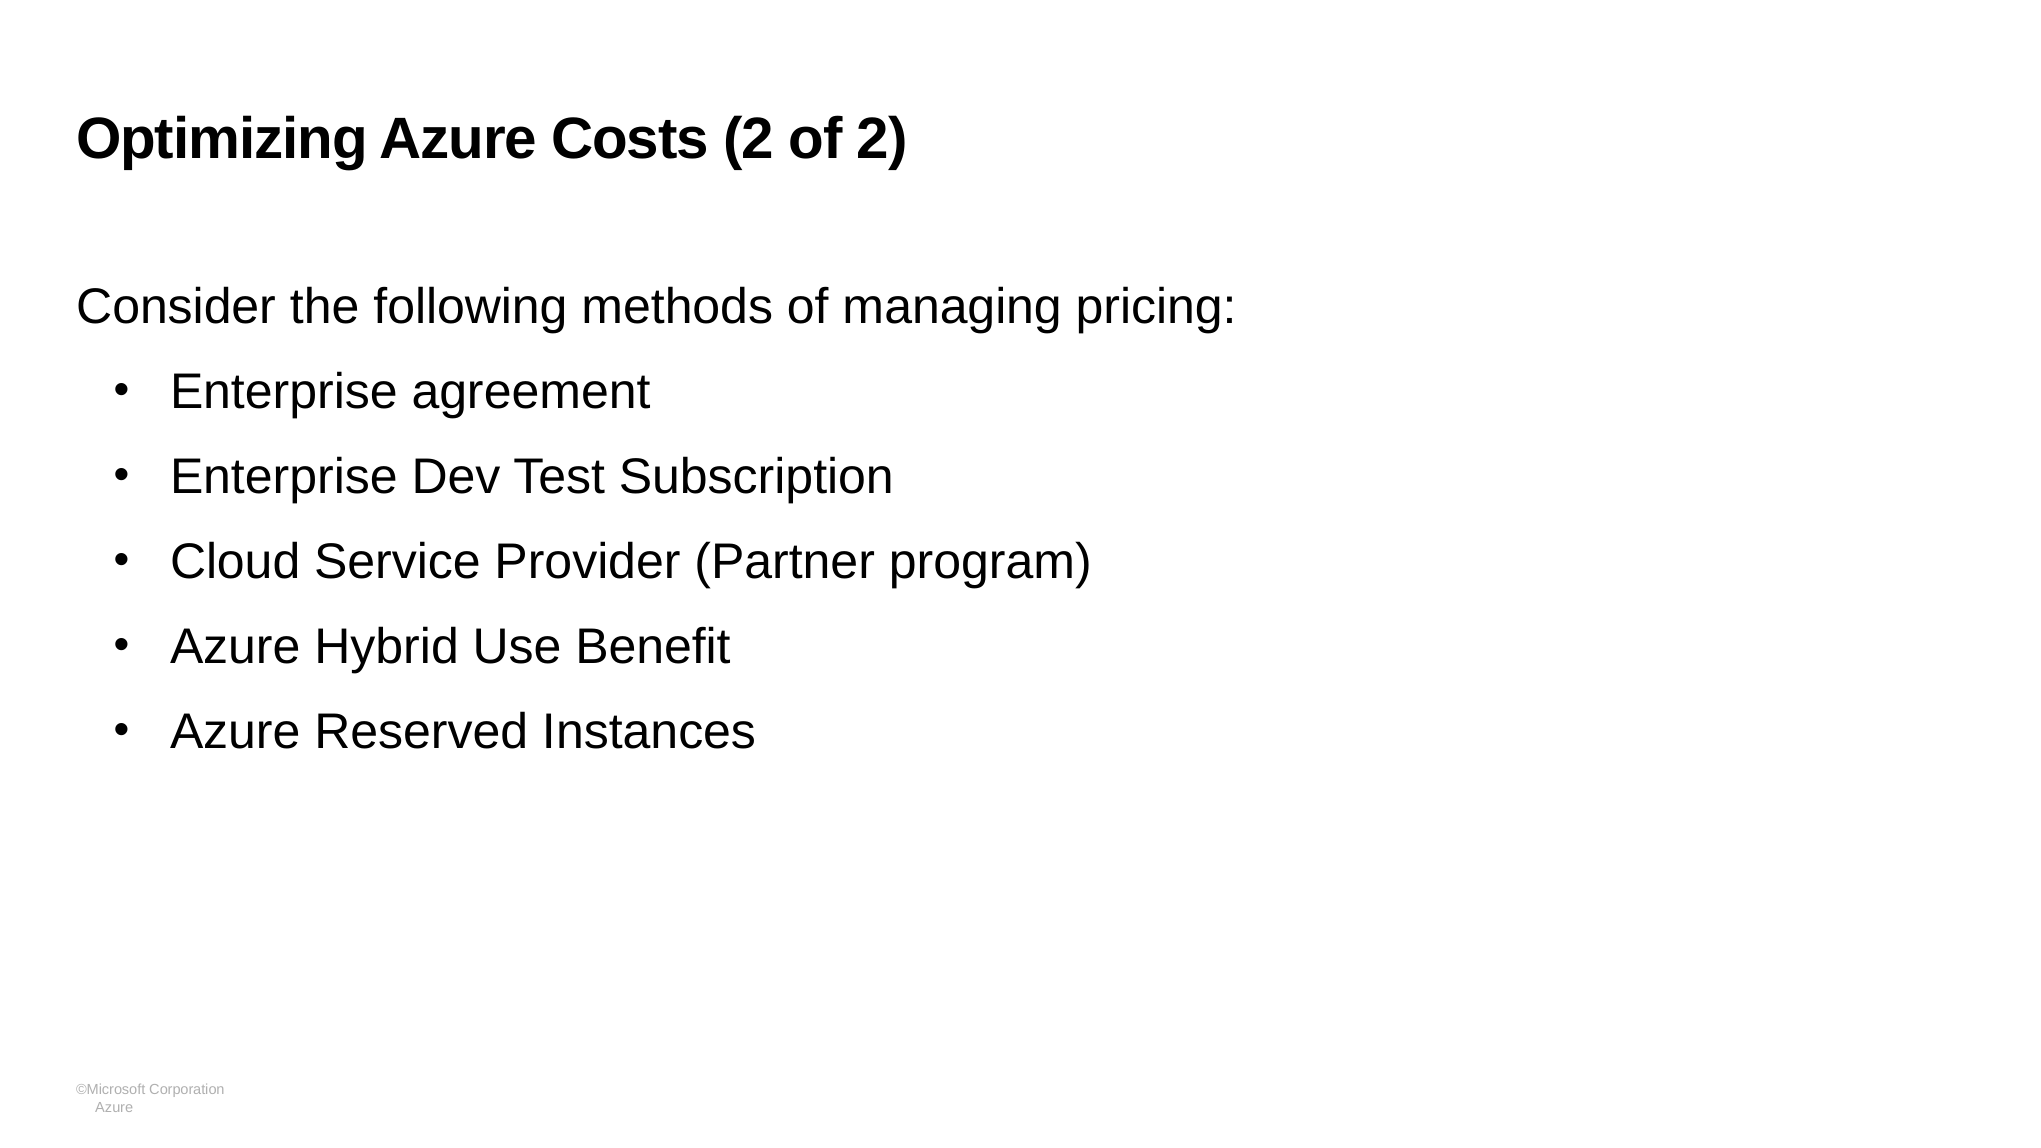

# Optimizing Azure Costs (2 of 2)
Consider the following methods of managing pricing:
Enterprise agreement
Enterprise Dev Test Subscription
Cloud Service Provider (Partner program)
Azure Hybrid Use Benefit
Azure Reserved Instances